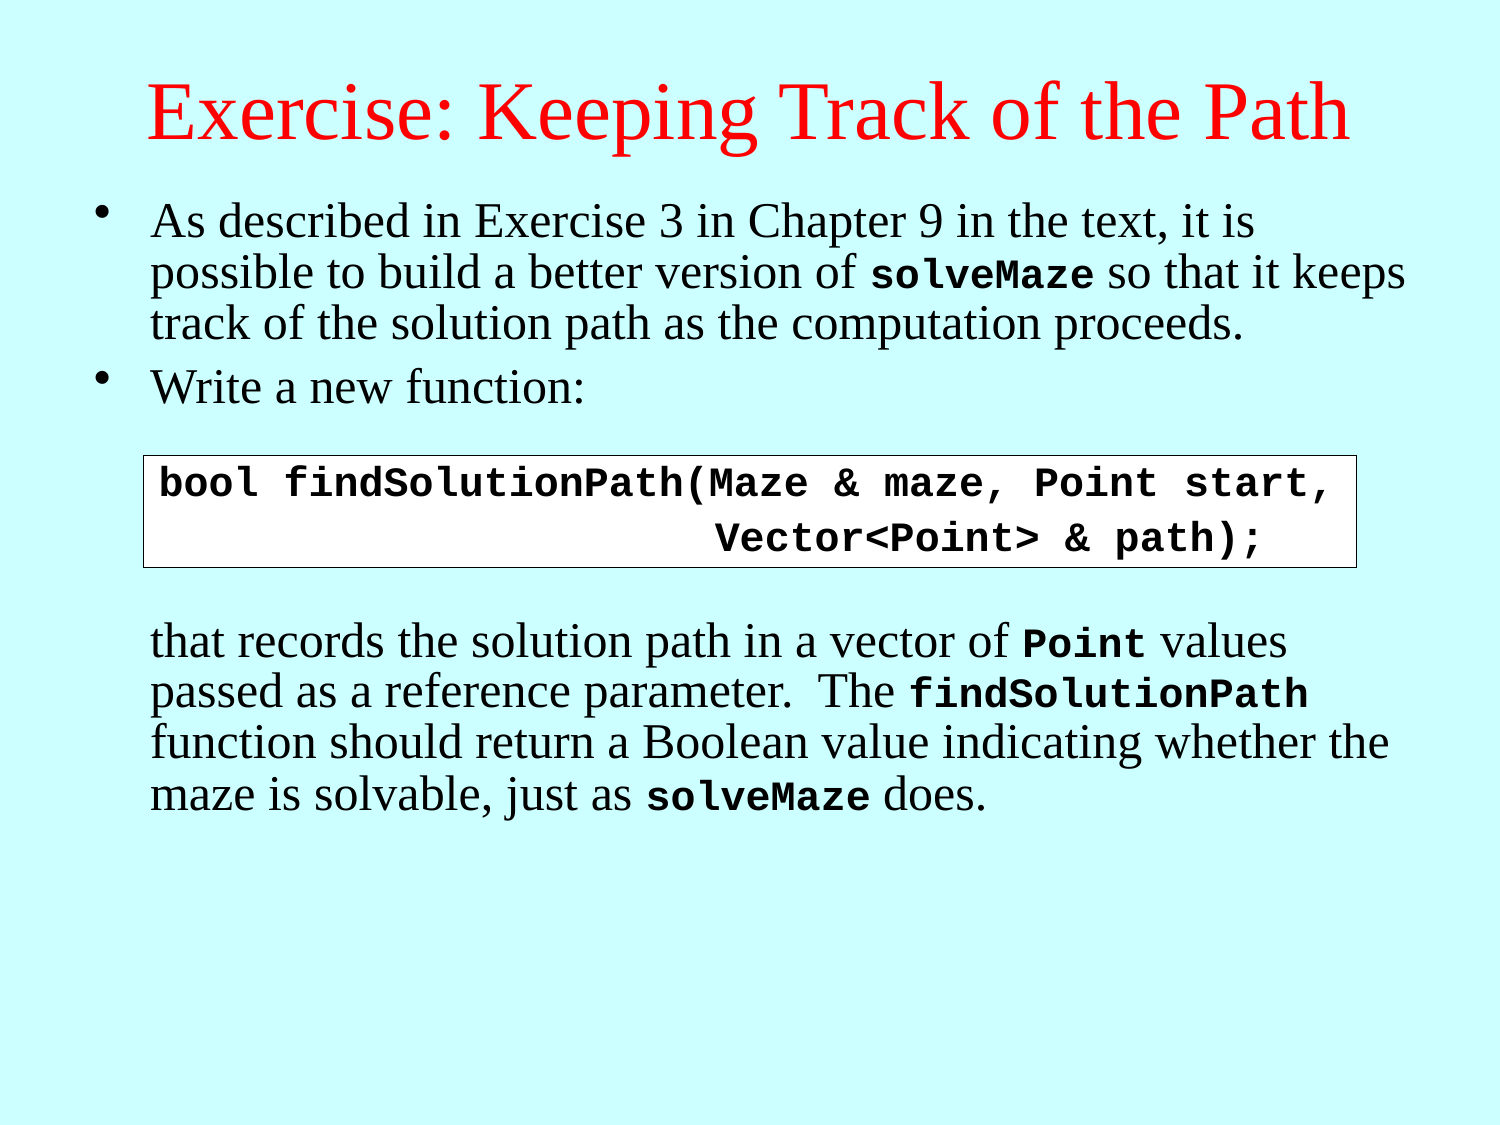

# Exercise: Keeping Track of the Path
As described in Exercise 3 in Chapter 9 in the text, it is possible to build a better version of solveMaze so that it keeps track of the solution path as the computation proceeds.
Write a new function:

that records the solution path in a vector of Point values passed as a reference parameter.  The findSolutionPath function should return a Boolean value indicating whether the maze is solvable, just as solveMaze does.
bool findSolutionPath(Maze & maze, Point start,
	                    Vector<Point> & path);